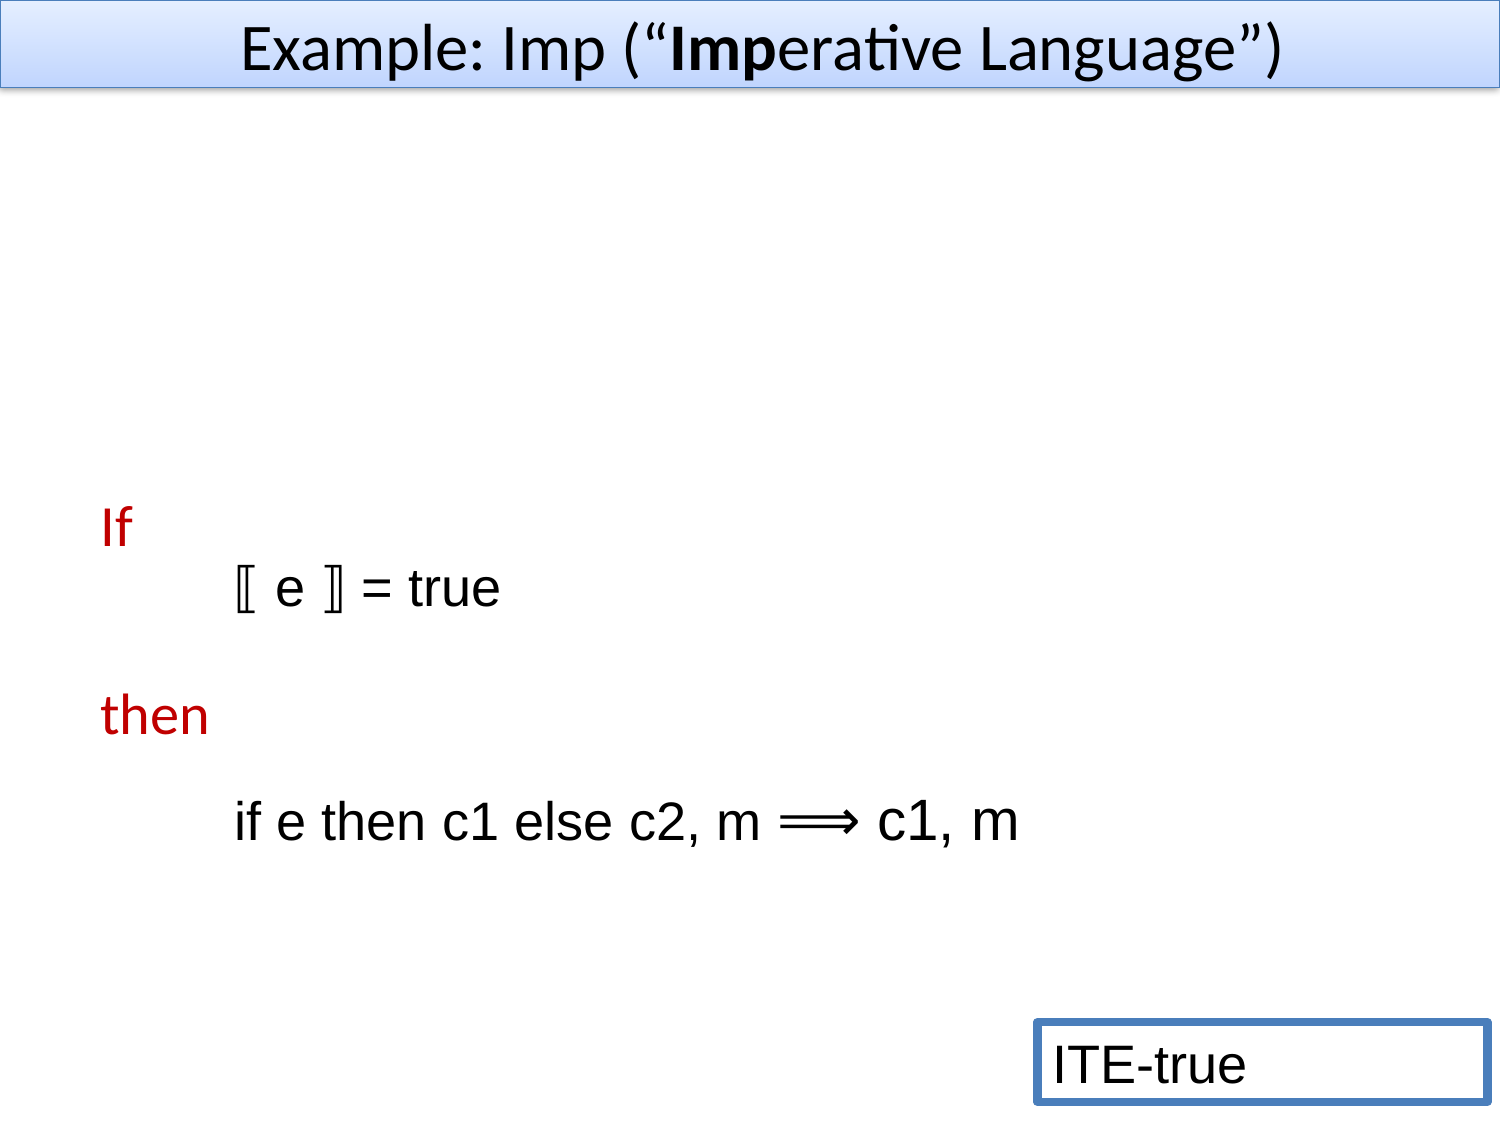

# Example: Imp (“Imperative Language”)
If
⟦ e ⟧ = true
then
if e then c1 else c2, m ⟹ c1, m
ITE-true